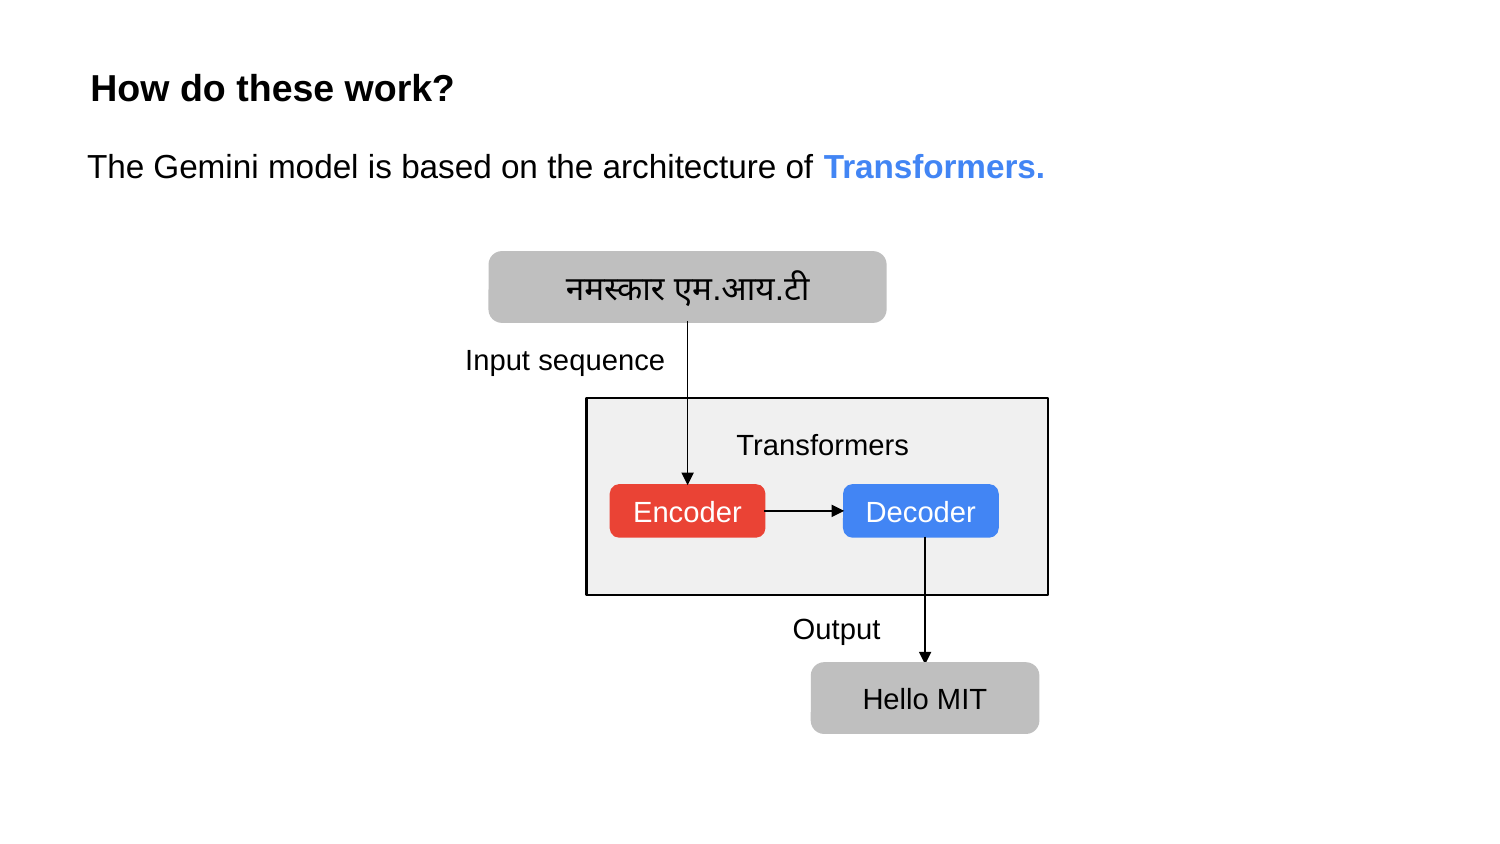

# How do these work?
The Gemini model is based on the architecture of Transformers.
नमस्कार एम.आय.टी
Input sequence

Transformers
Encoder
Decoder
Output
Hello MIT